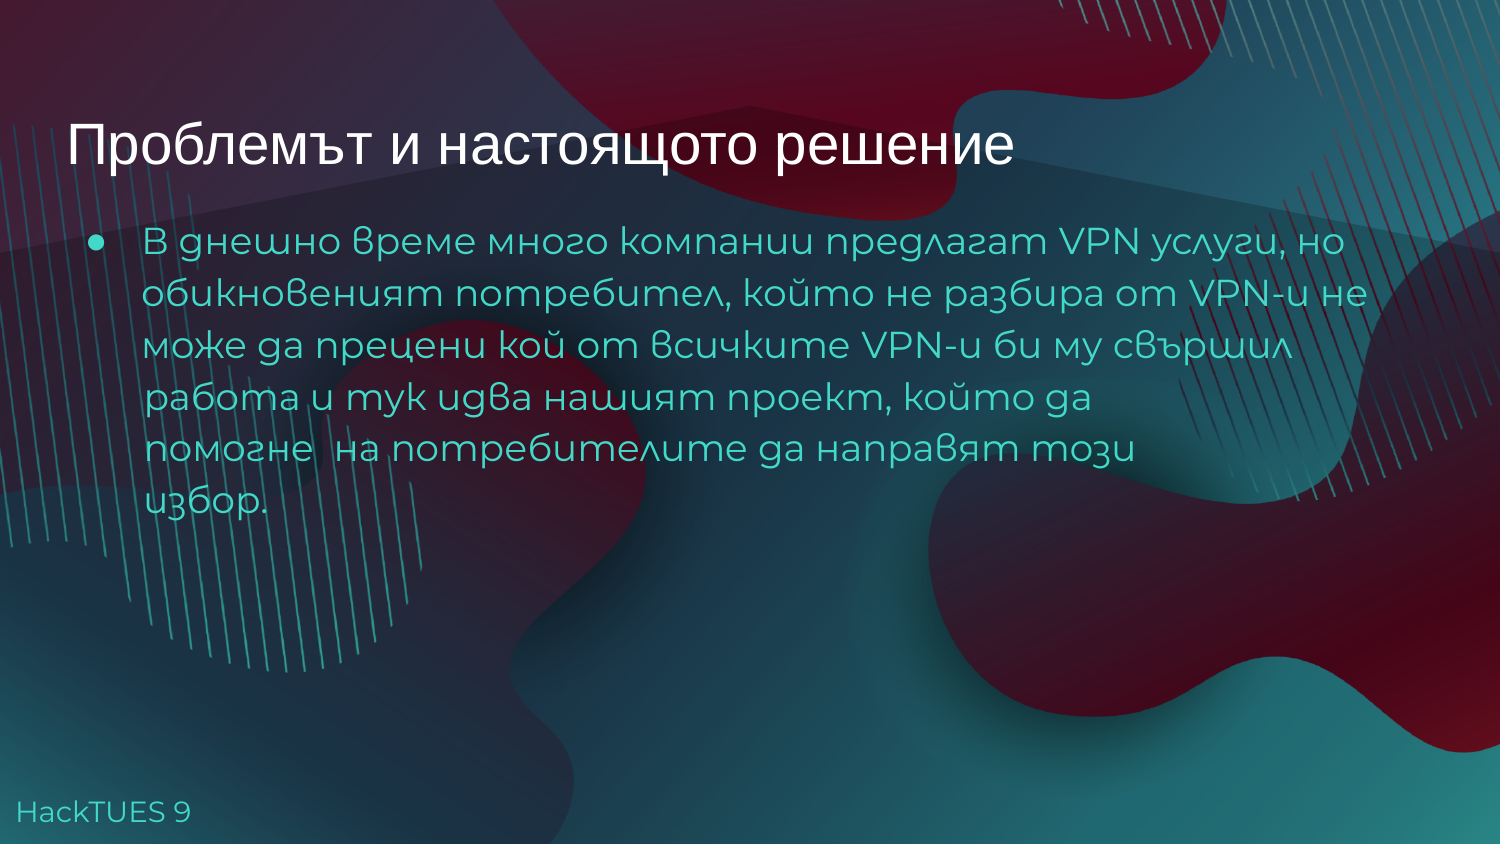

# Проблемът и настоящото решение
В днешно време много компании предлагат VPN услуги, но обикновеният потребител, който не разбира от VPN-и не може да прецени кой от всичките VPN-и би му свършил
      работа и тук идва нашият проект, който да
      помогне  на потребителите да направят този
      избор.